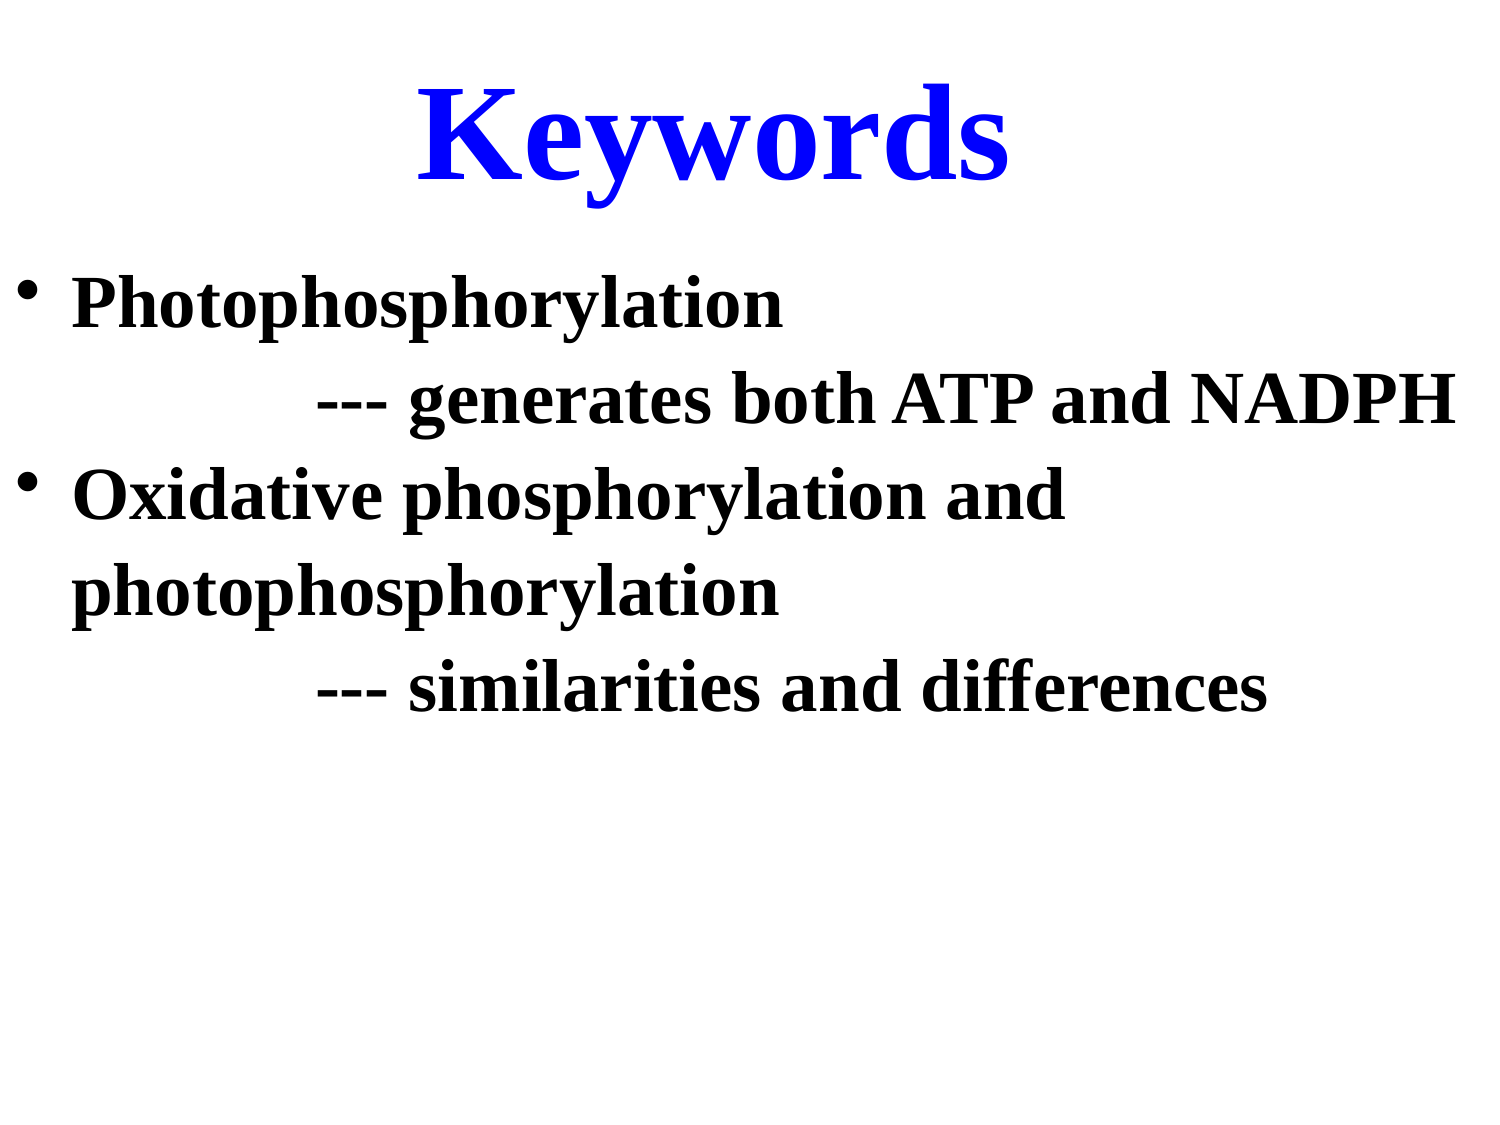

# Keywords
Photophosphorylation
                --- generates both ATP and NADPH
Oxidative phosphorylation and
   photophosphorylation
                --- similarities and differences